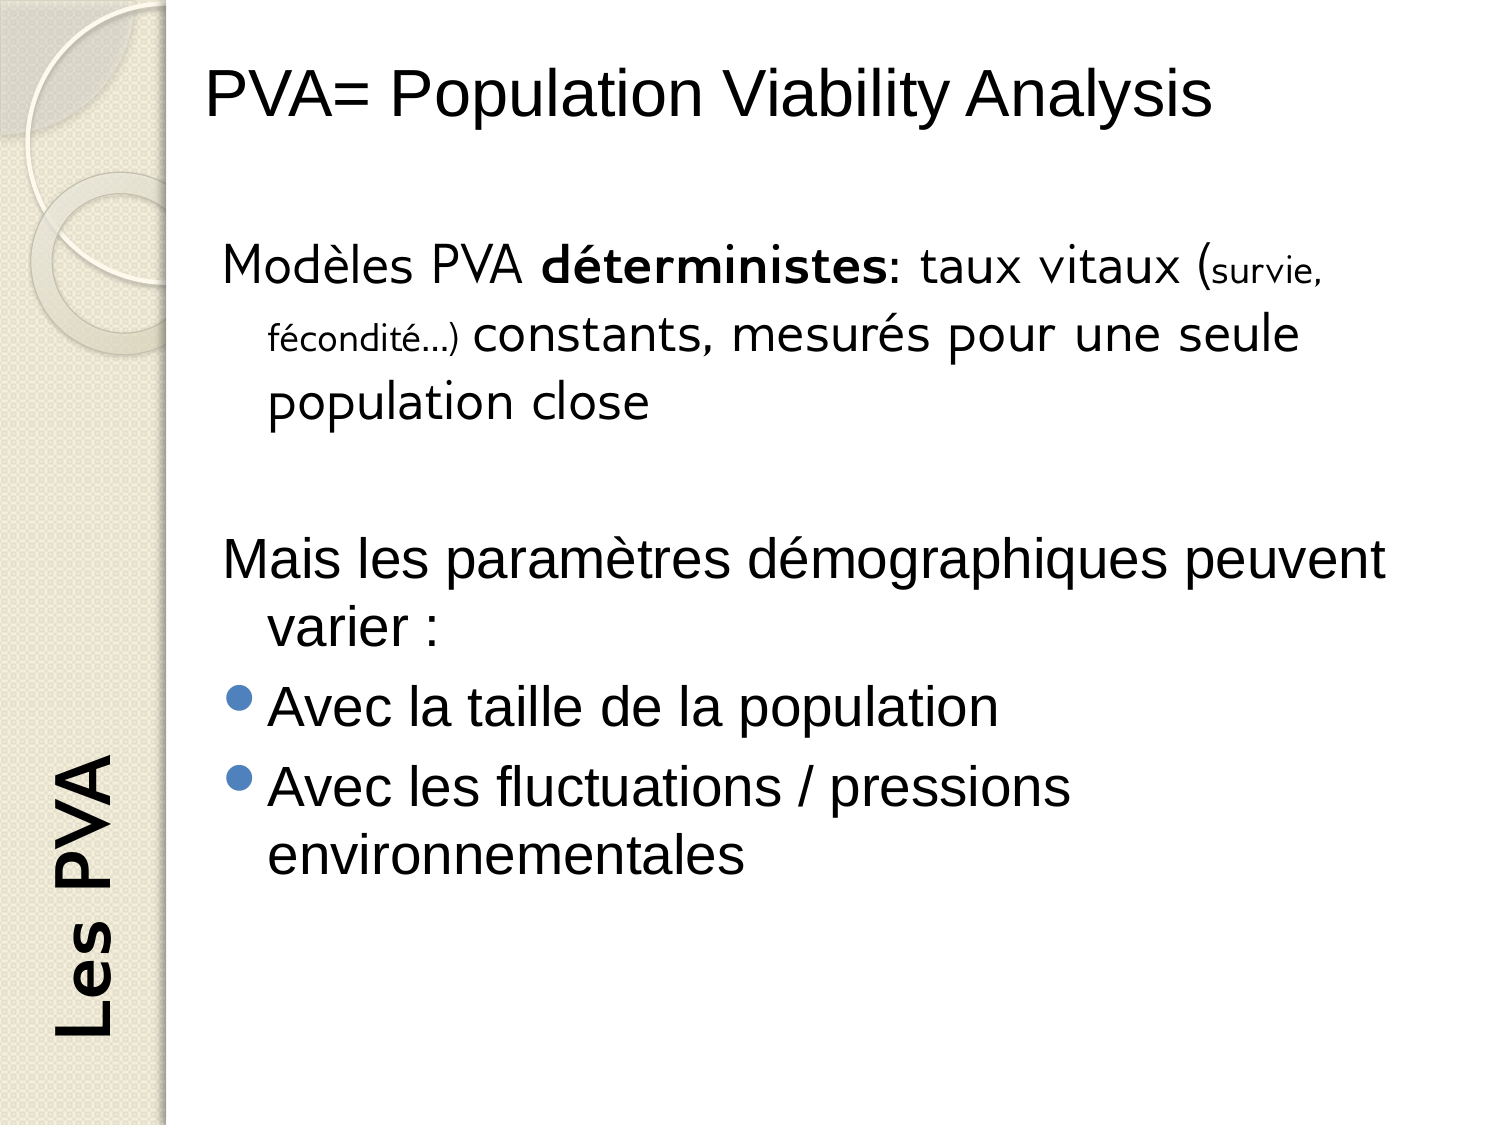

PVA= Population Viability Analysis
Modèles PVA déterministes: taux vitaux (survie, fécondité…) constants, mesurés pour une seule population close

Mais les paramètres démographiques peuvent varier :
Avec la taille de la population
Avec les fluctuations / pressions environnementales
Les PVA